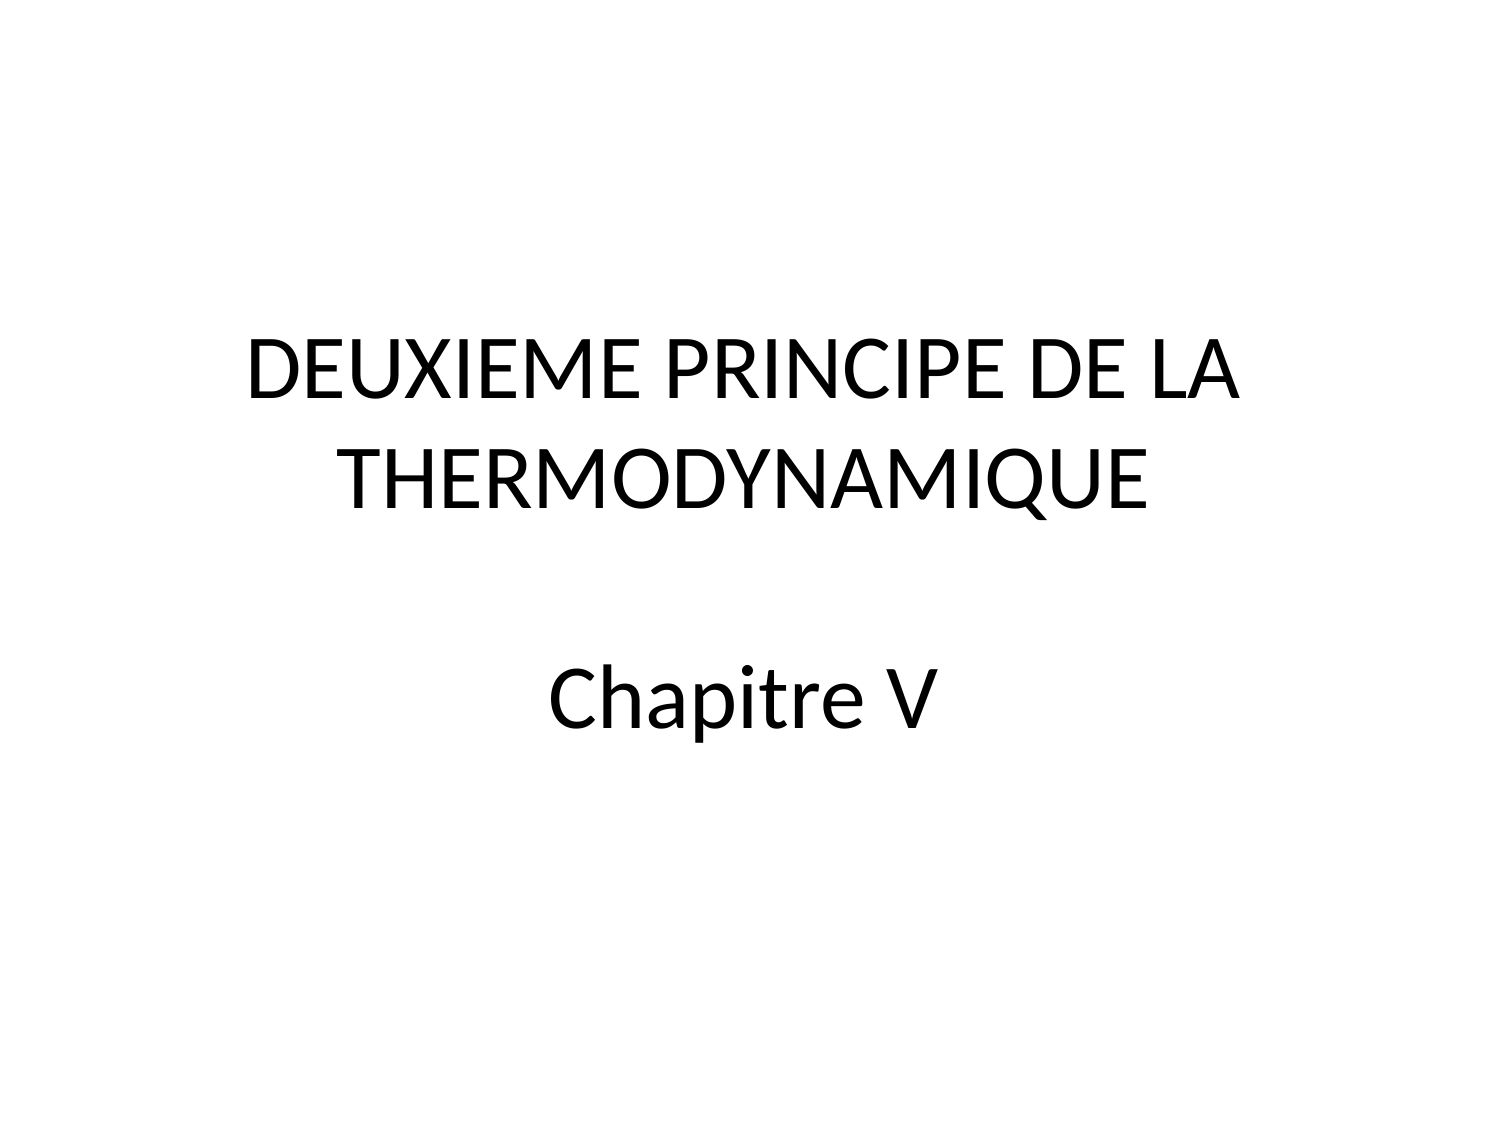

# DEUXIEME PRINCIPE DE LA THERMODYNAMIQUE Chapitre V